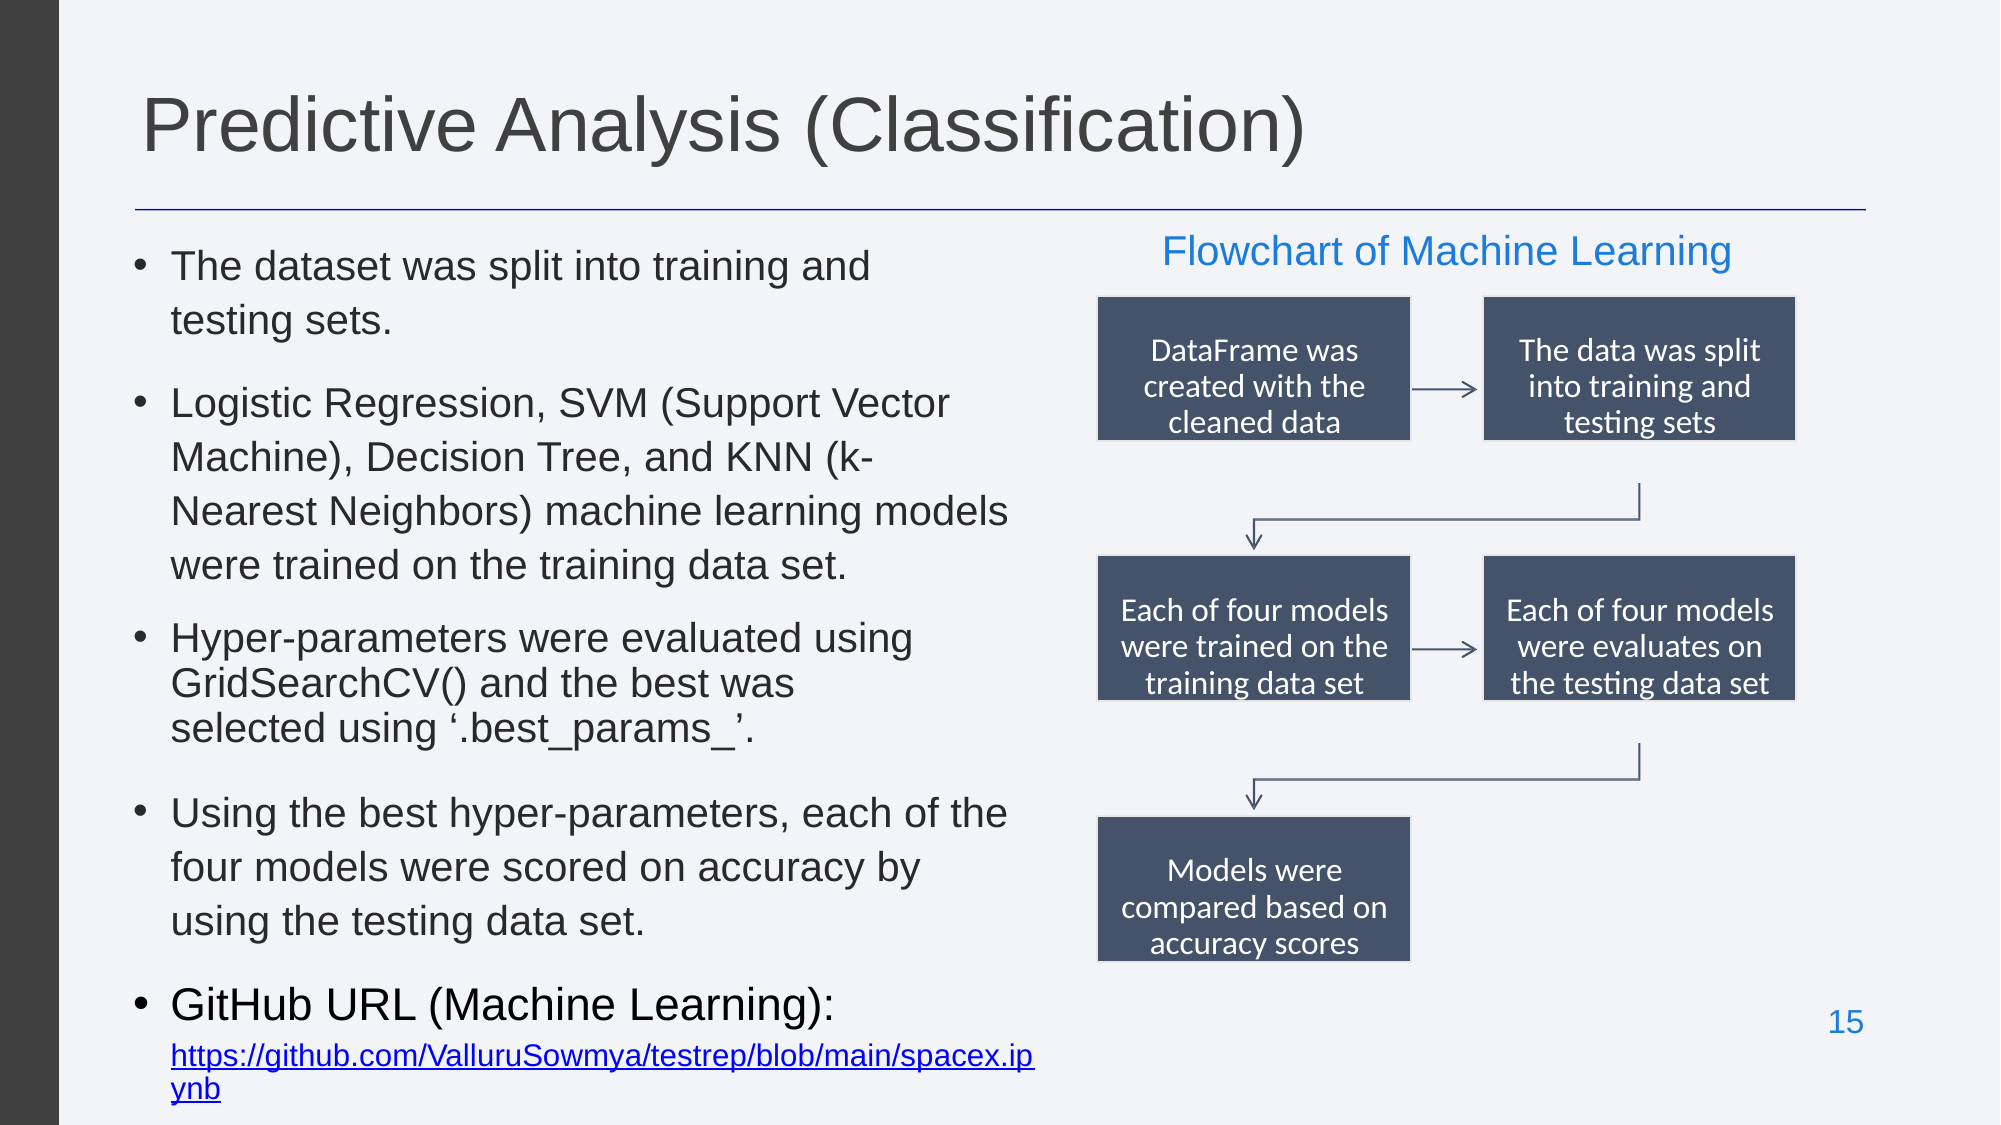

# Predictive Analysis (Classification)
Flowchart of Machine Learning
The dataset was split into training and testing sets.
Logistic Regression, SVM (Support Vector Machine), Decision Tree, and KNN (k-Nearest Neighbors) machine learning models were trained on the training data set.
Hyper-parameters were evaluated using GridSearchCV() and the best was selected using ‘.best_params_’.
Using the best hyper-parameters, each of the four models were scored on accuracy by using the testing data set.
GitHub URL (Machine Learning):
https://github.com/ValluruSowmya/testrep/blob/main/spacex.ipynb

DataFrame was created with the cleaned data
The data was split into training and testing sets

Each of four models were trained on the training data set
Each of four models were evaluates on the testing data set

Models were compared based on accuracy scores
15